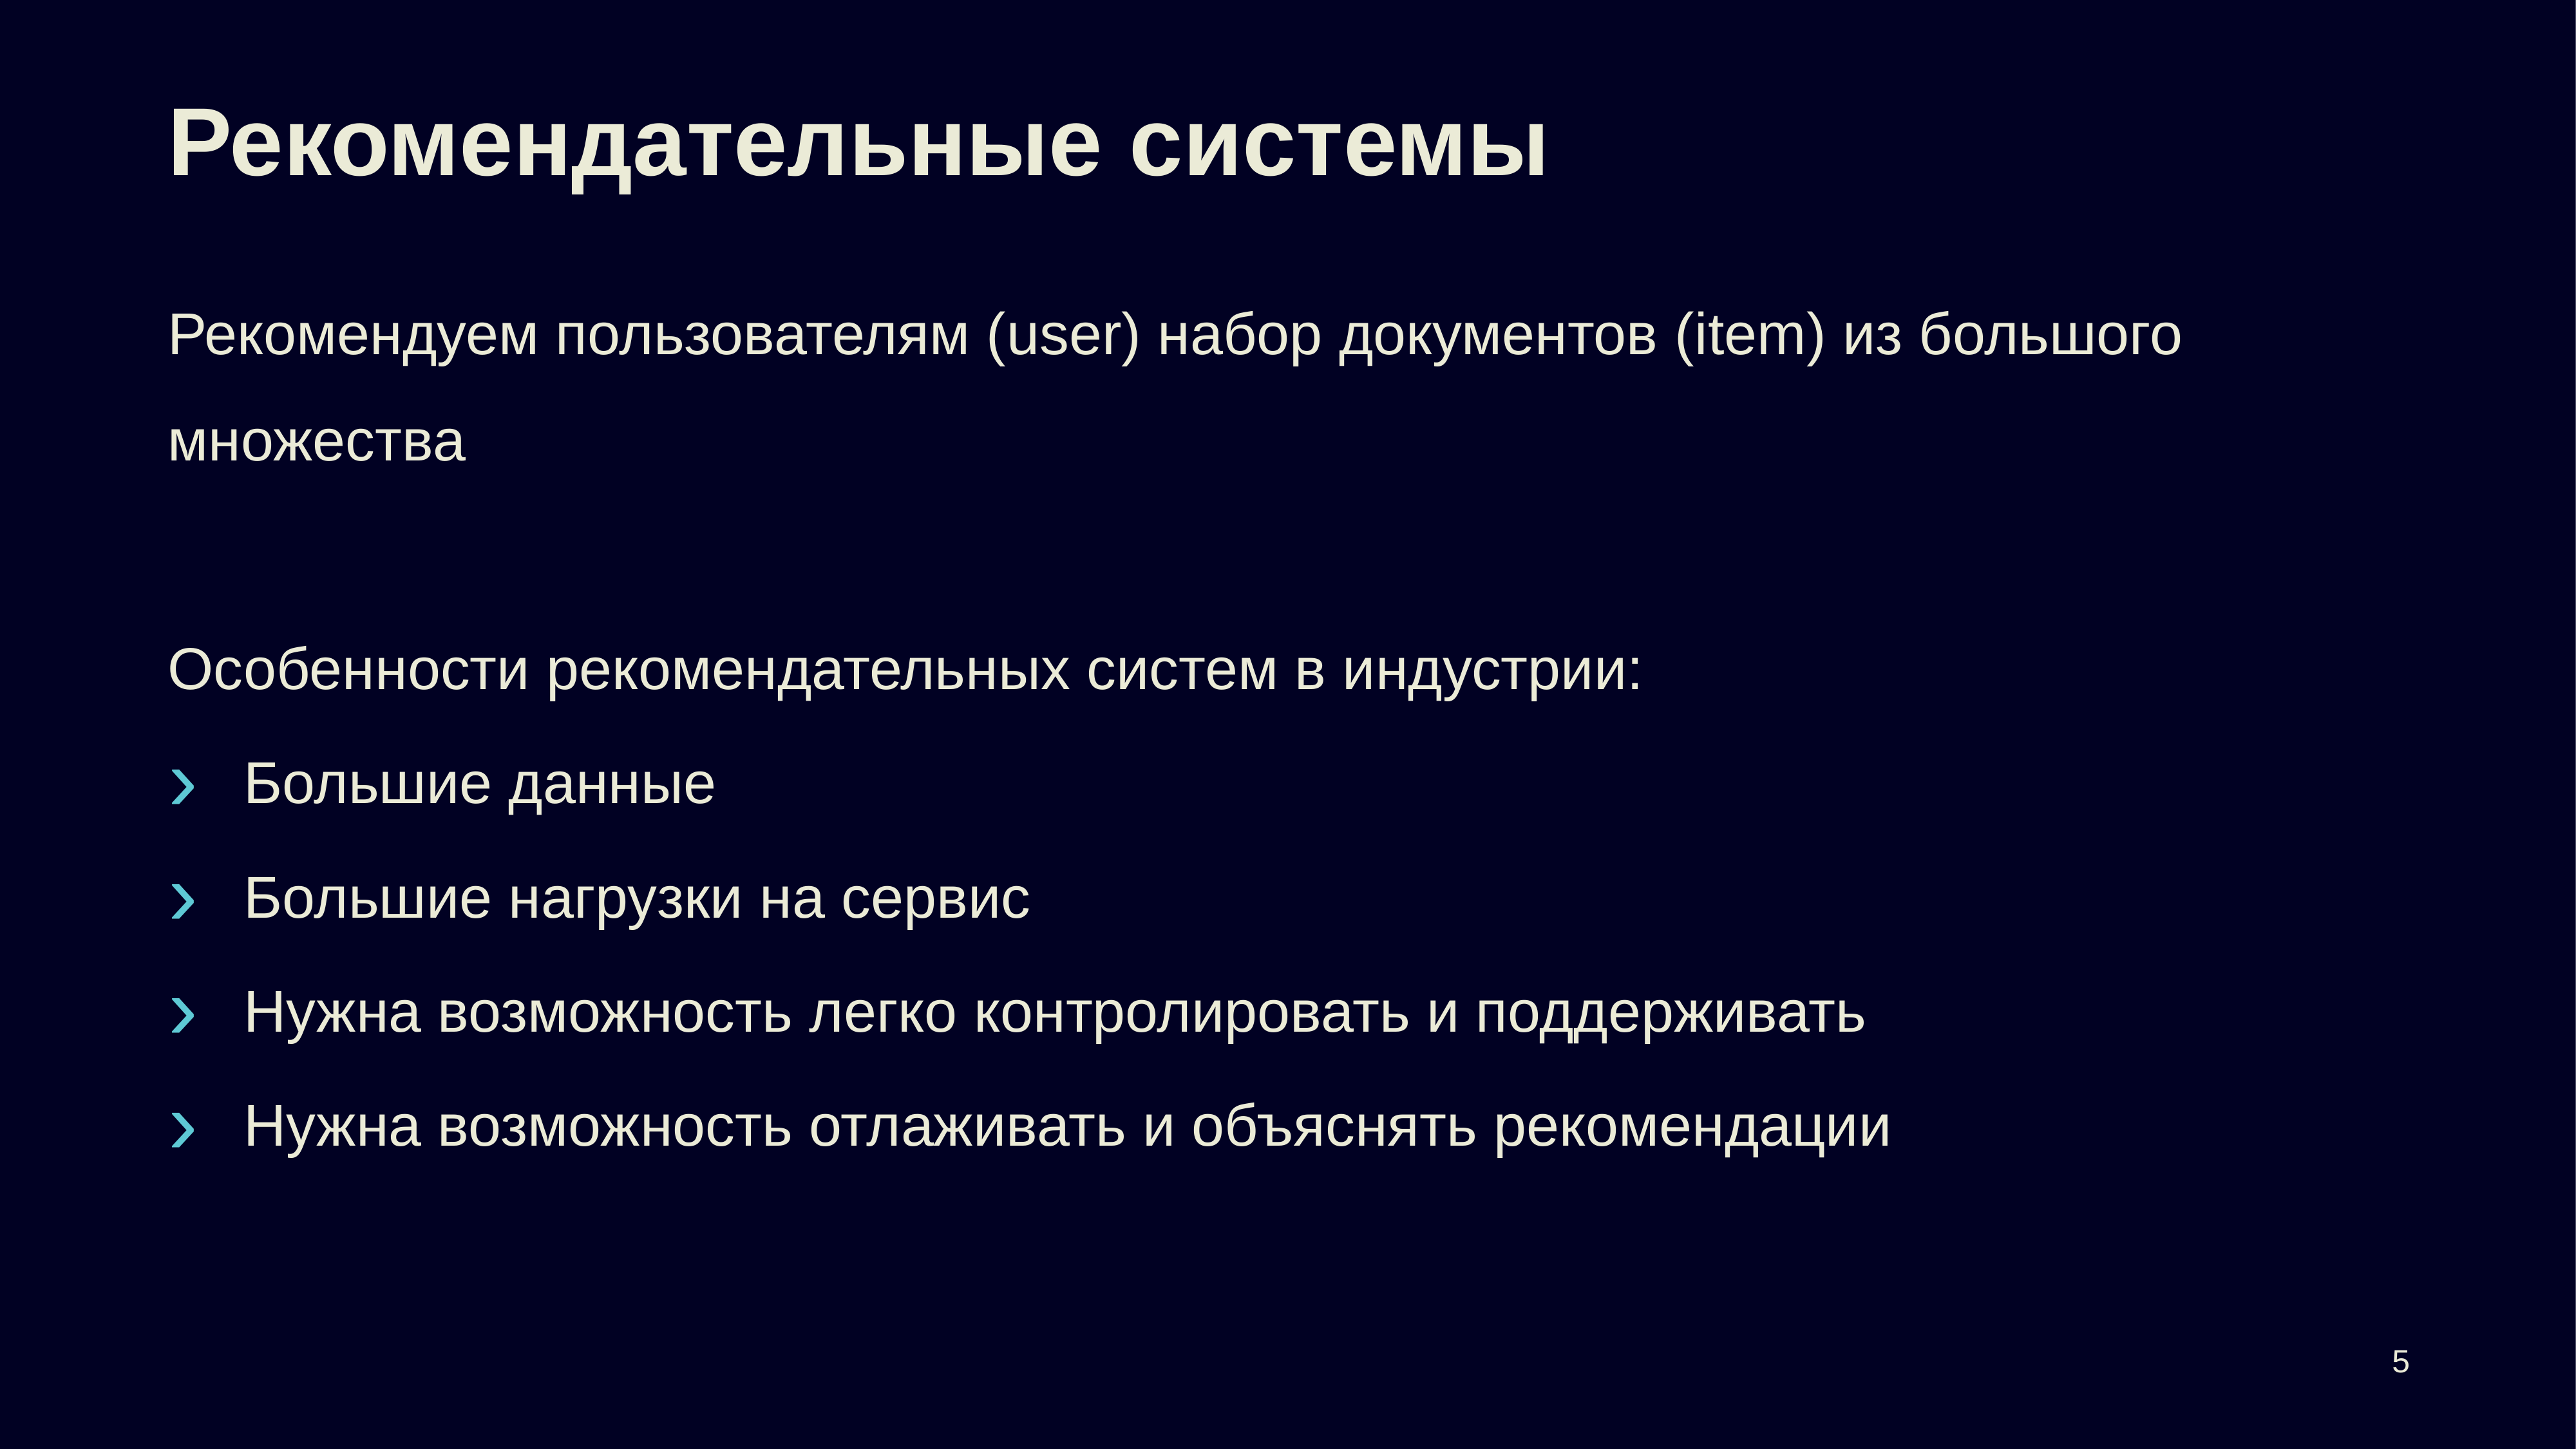

# Рекомендательные системы
Рекомендуем пользователям (user) набор документов (item) из большого множества

Особенности рекомендательных систем в индустрии:
Большие данные
Большие нагрузки на сервис
Нужна возможность легко контролировать и поддерживать
Нужна возможность отлаживать и объяснять рекомендации
5